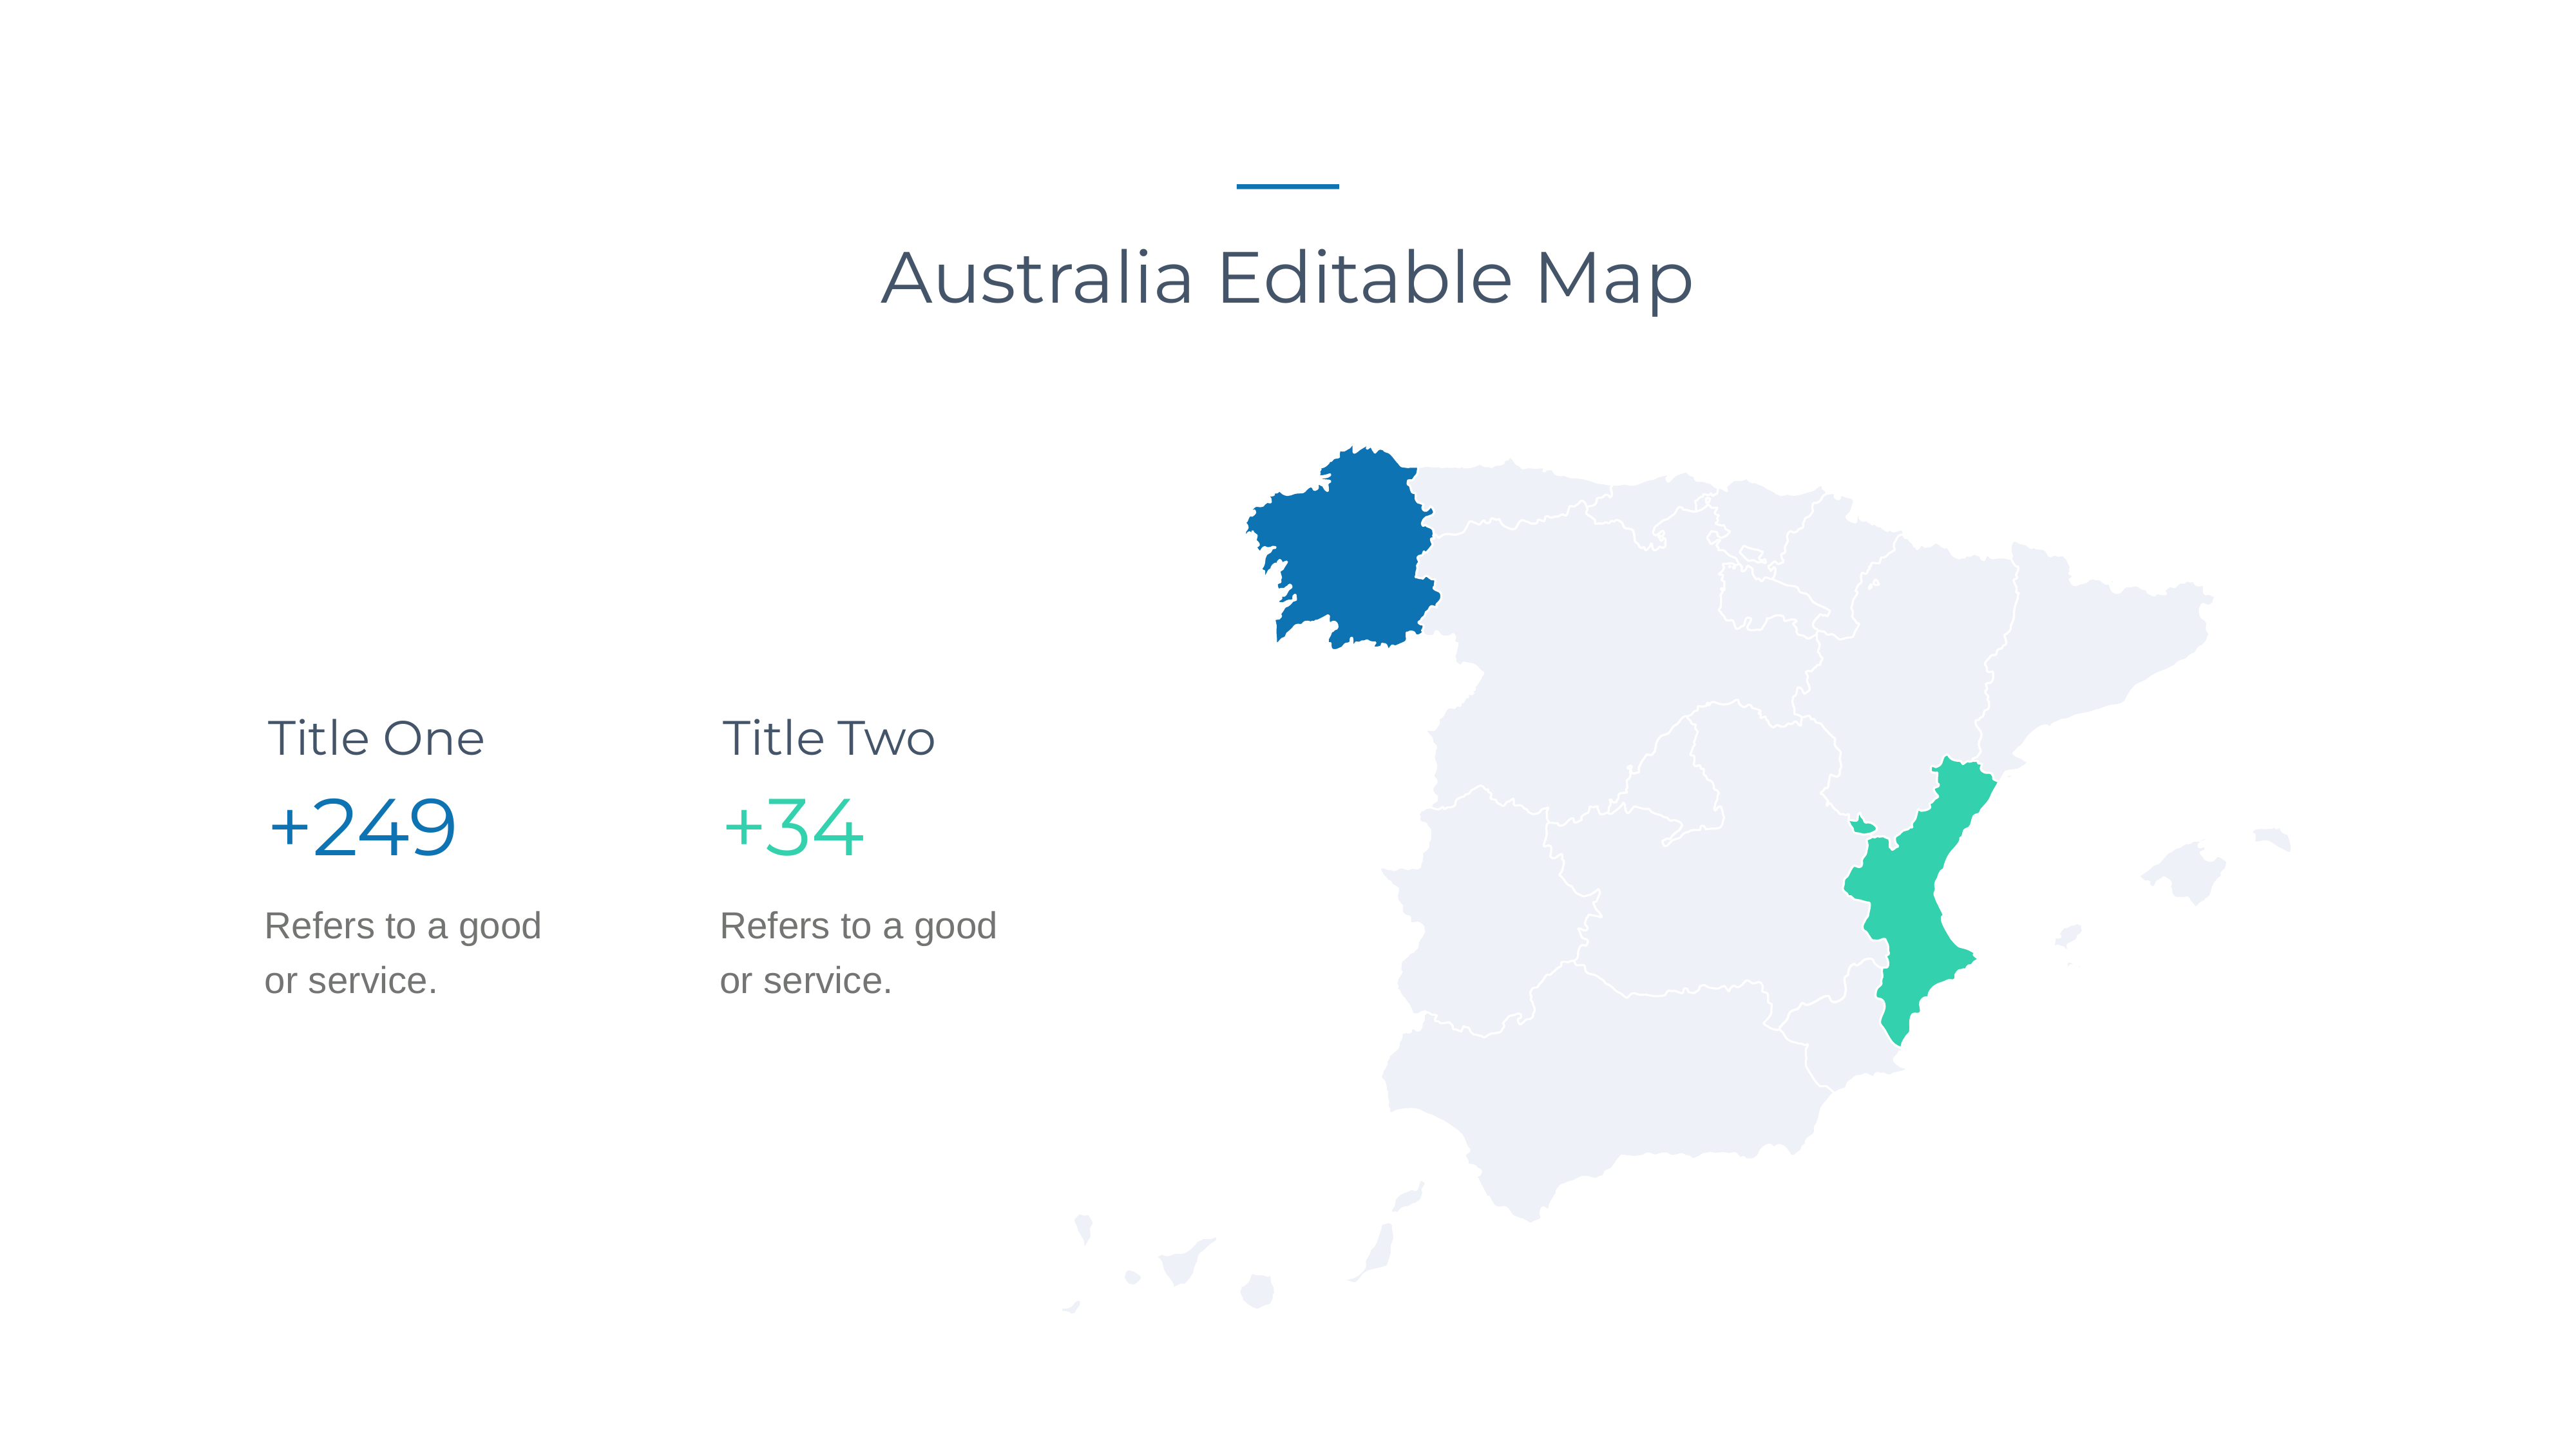

Australia Editable Map

Title One
+249
Refers to a good or service.
Title Two
+34
Refers to a good or service.